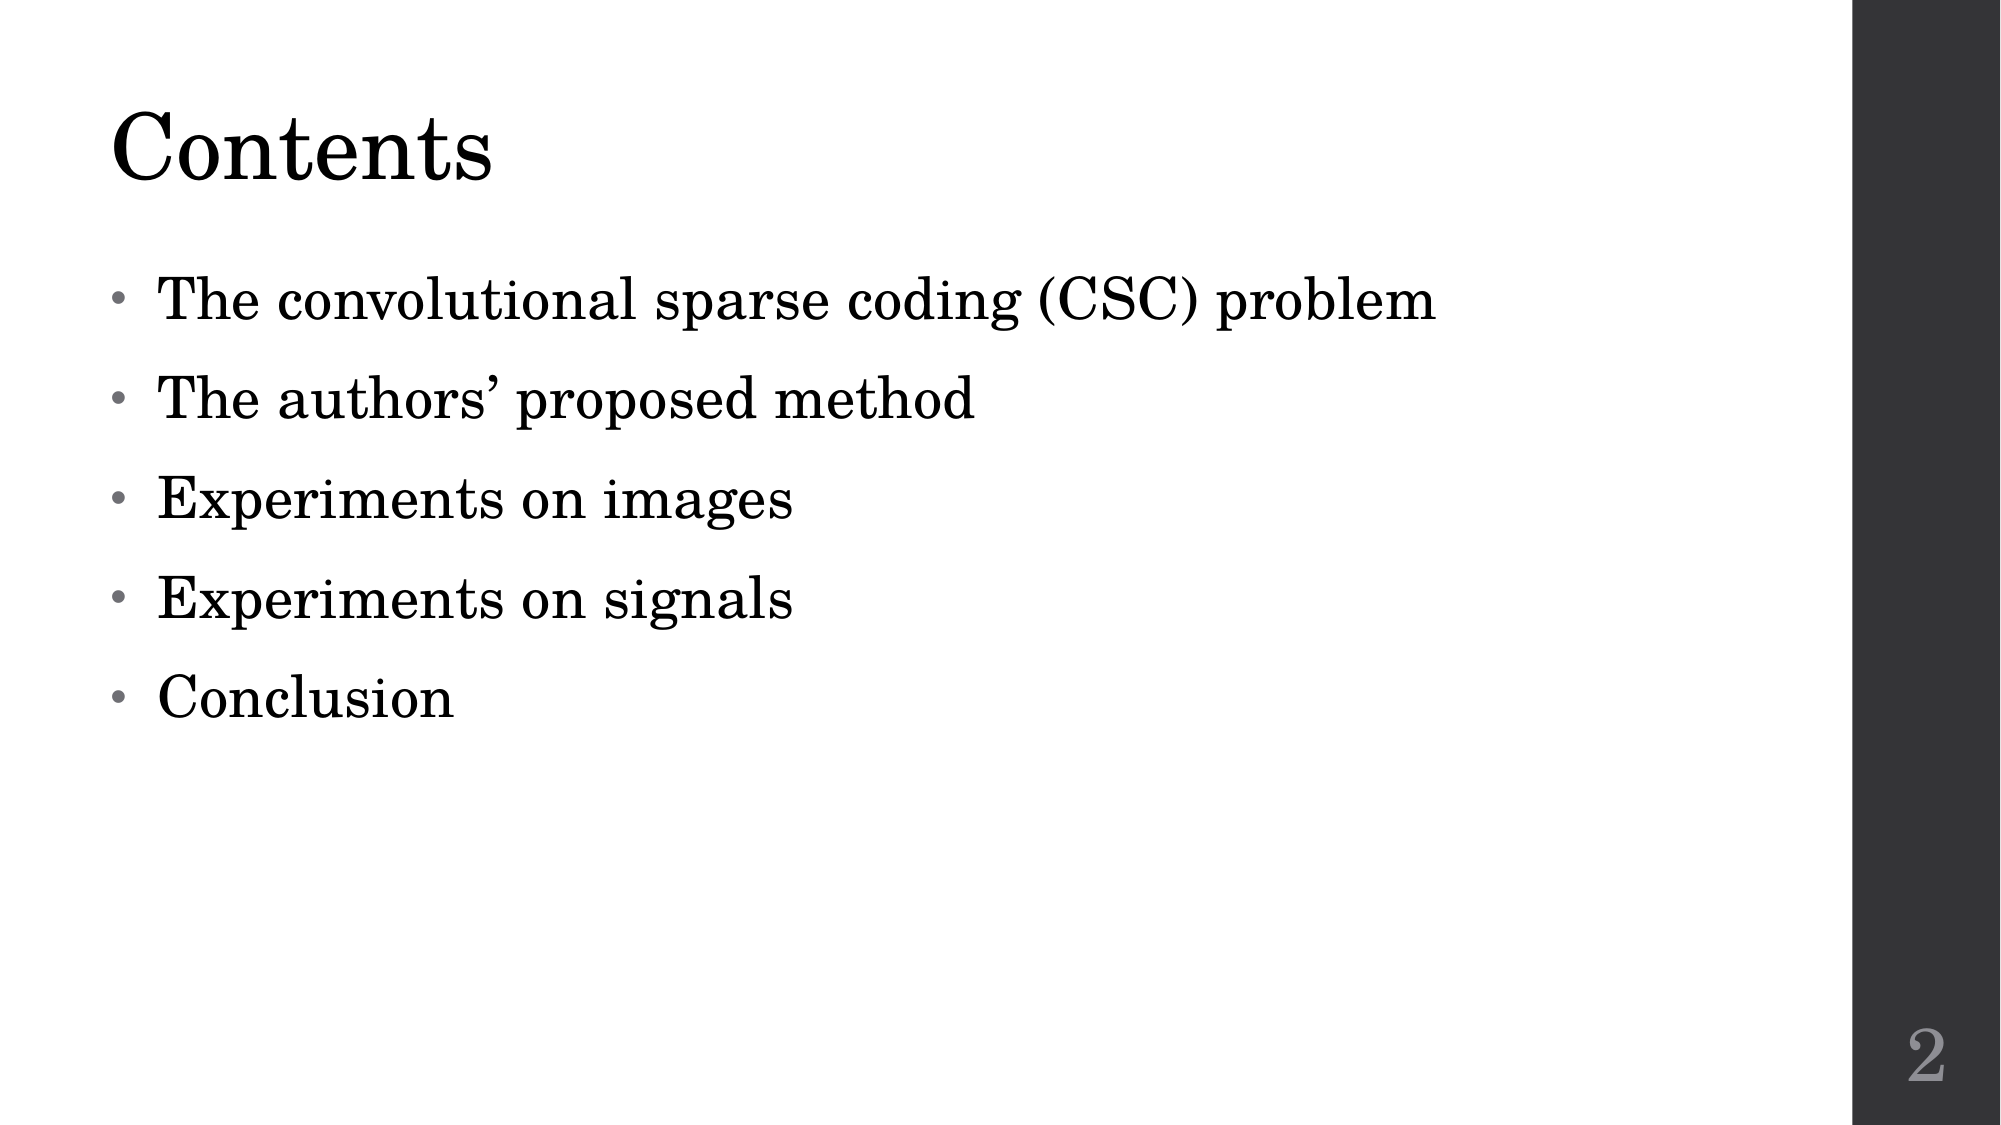

Contents
The convolutional sparse coding (CSC) problem
The authors’ proposed method
Experiments on images
Experiments on signals
Conclusion
2